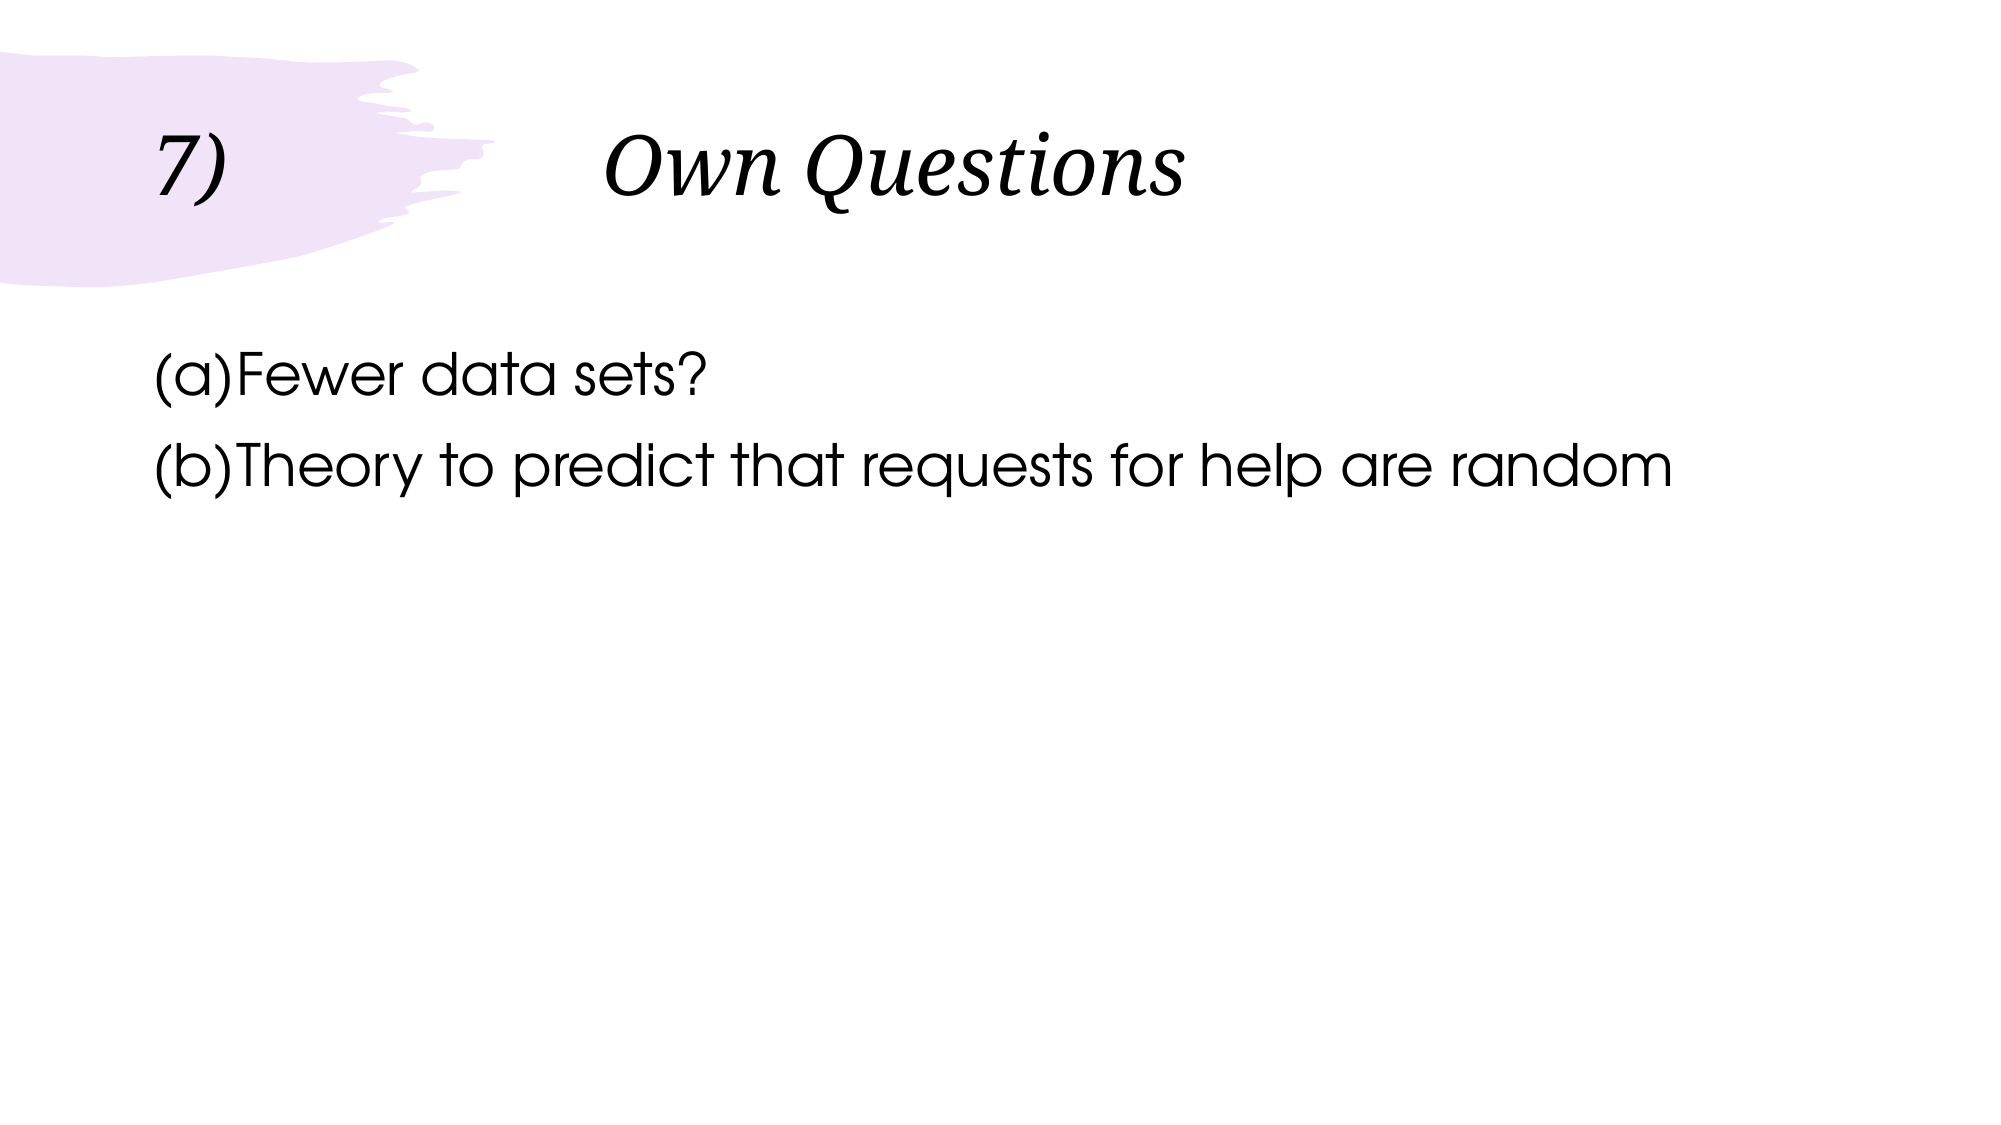

# 7)			Own Questions
Fewer data sets?
Theory to predict that requests for help are random